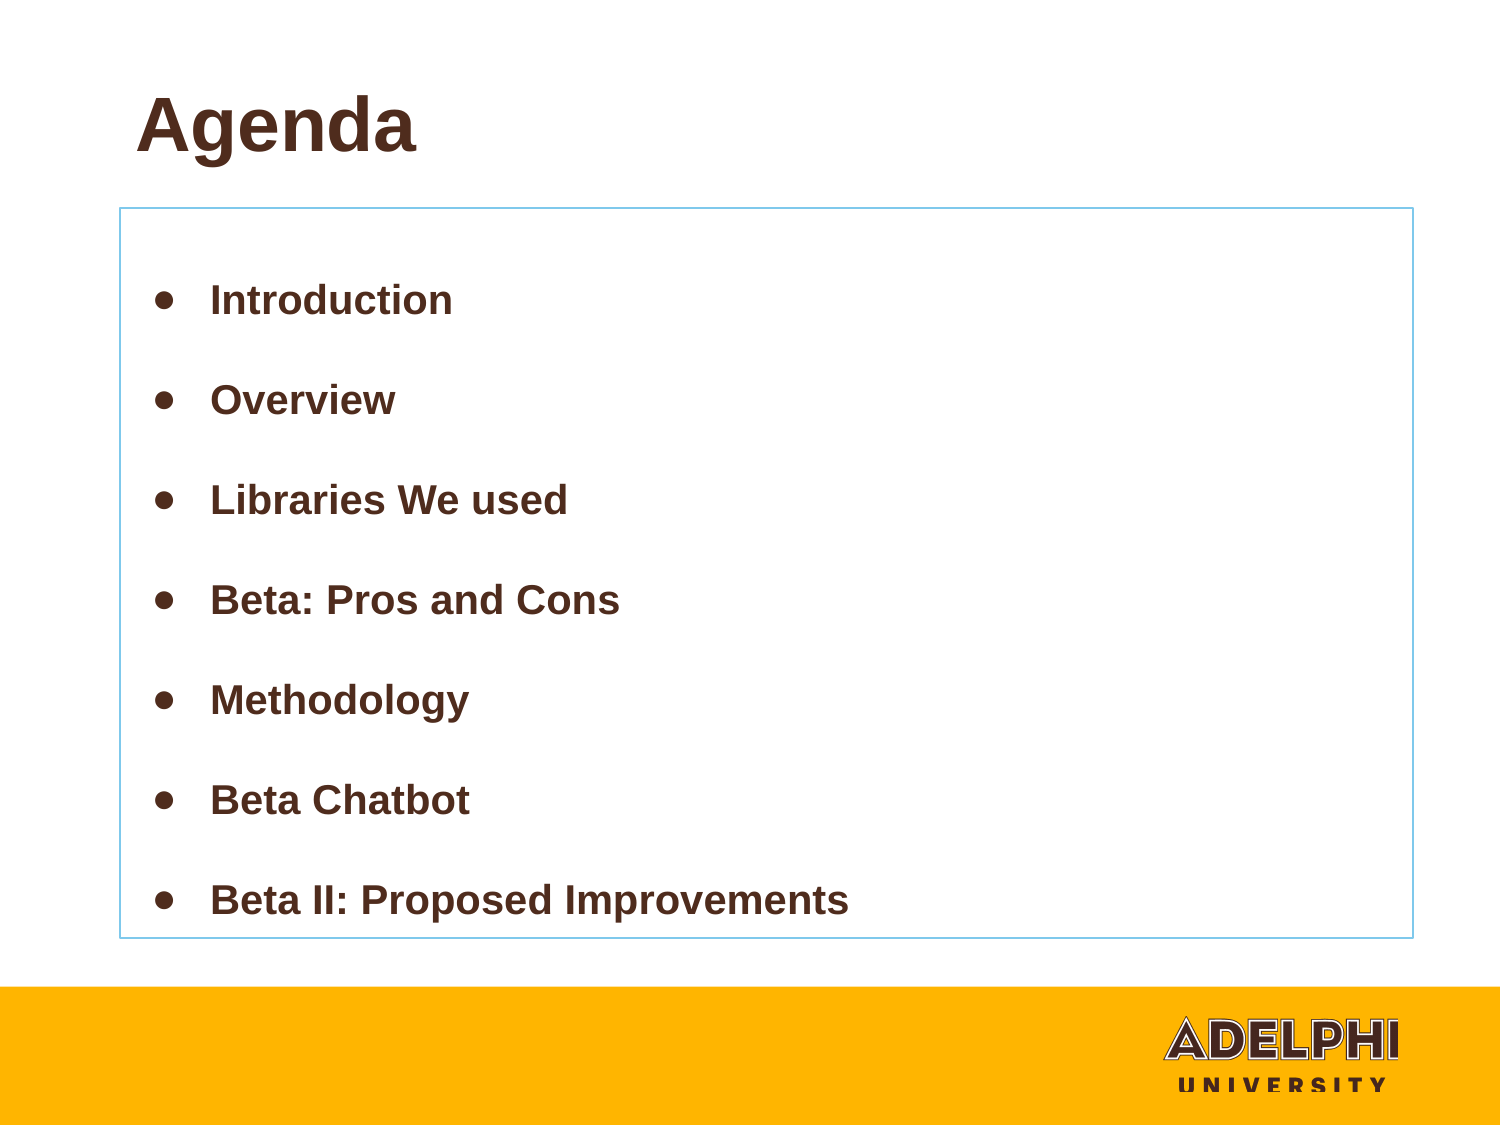

Agenda

Introduction
Overview
Libraries We used
Beta: Pros and Cons
Methodology
Beta Chatbot
Beta II: Proposed Improvements